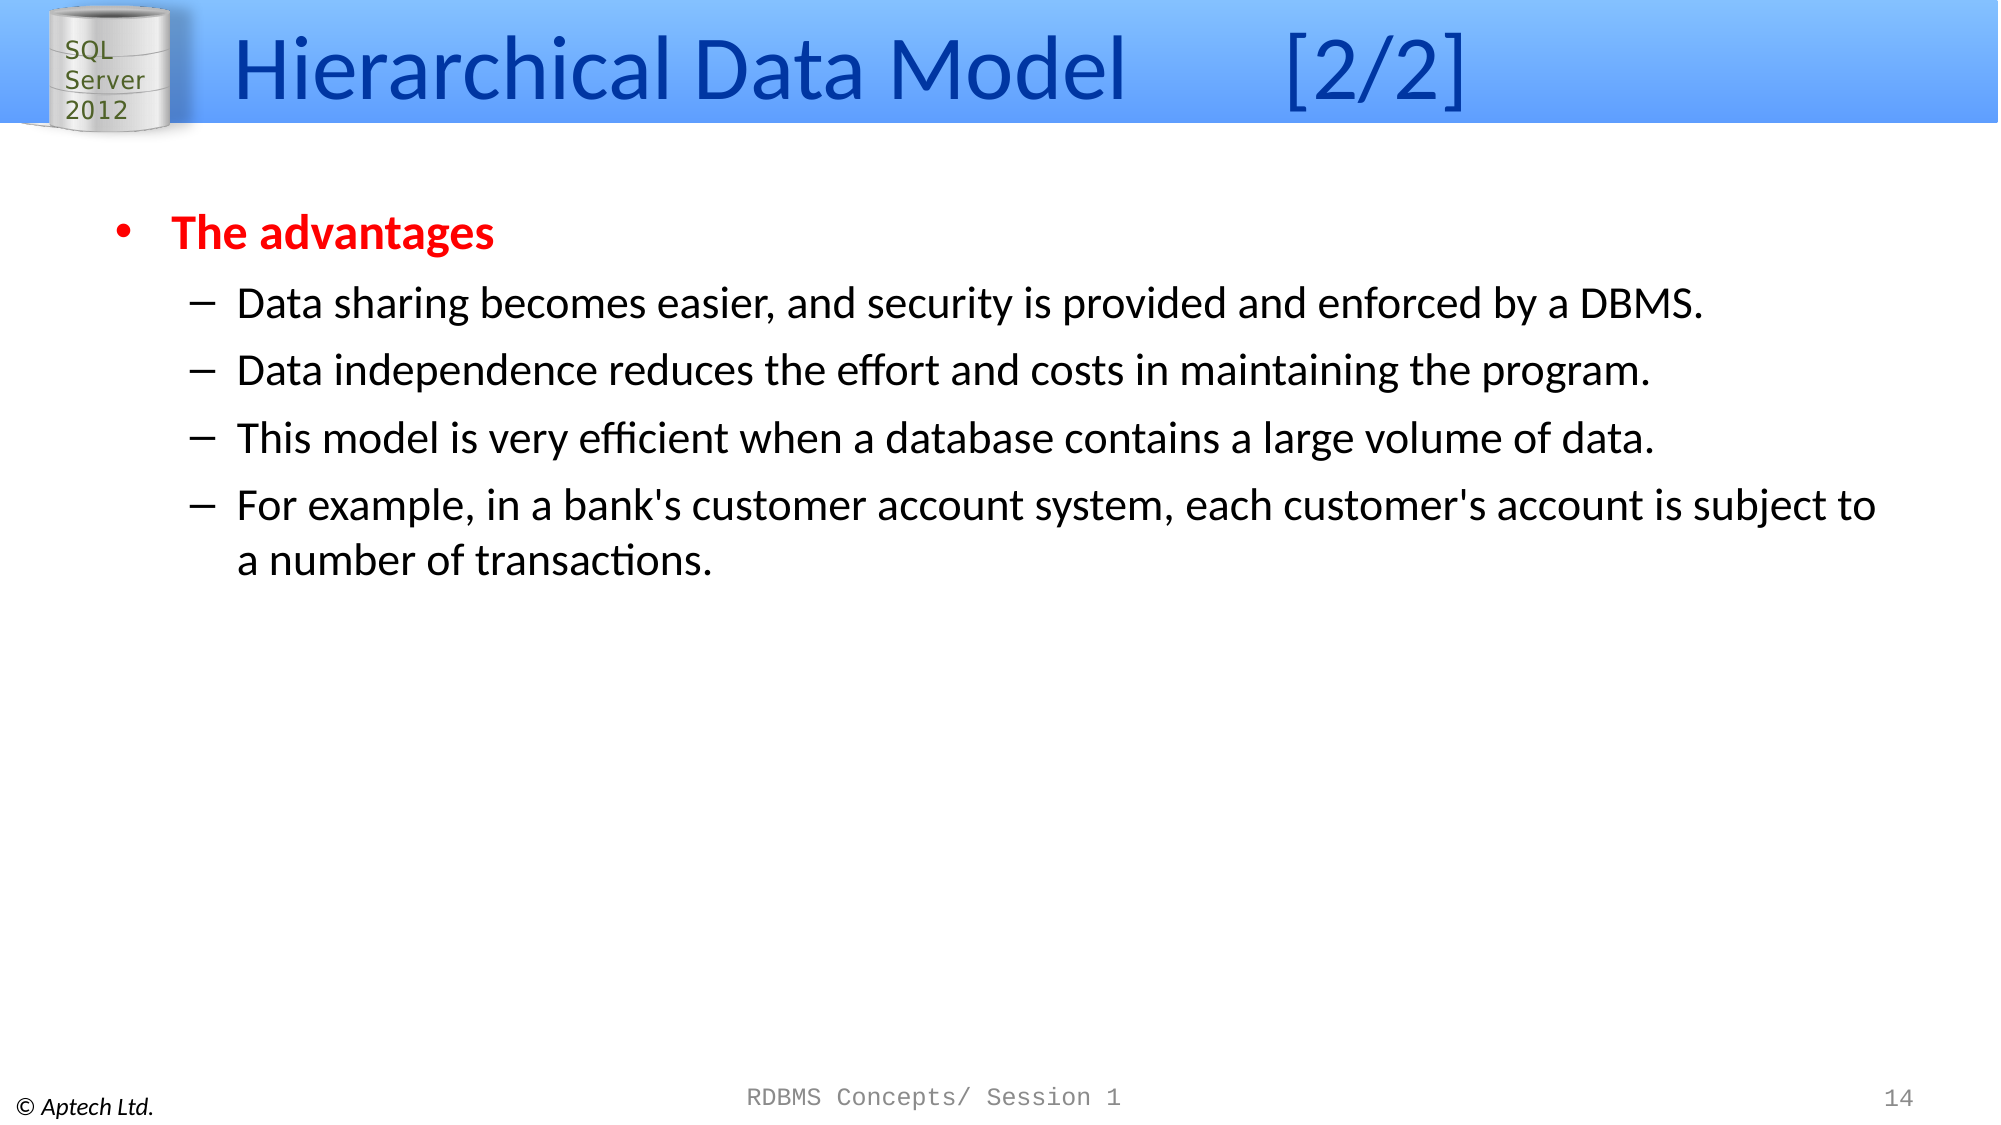

# Hierarchical Data Model 	[2/2]
The advantages
Data sharing becomes easier, and security is provided and enforced by a DBMS.
Data independence reduces the effort and costs in maintaining the program.
This model is very efficient when a database contains a large volume of data.
For example, in a bank's customer account system, each customer's account is subject to a number of transactions.

RDBMS Concepts/ Session 1
14